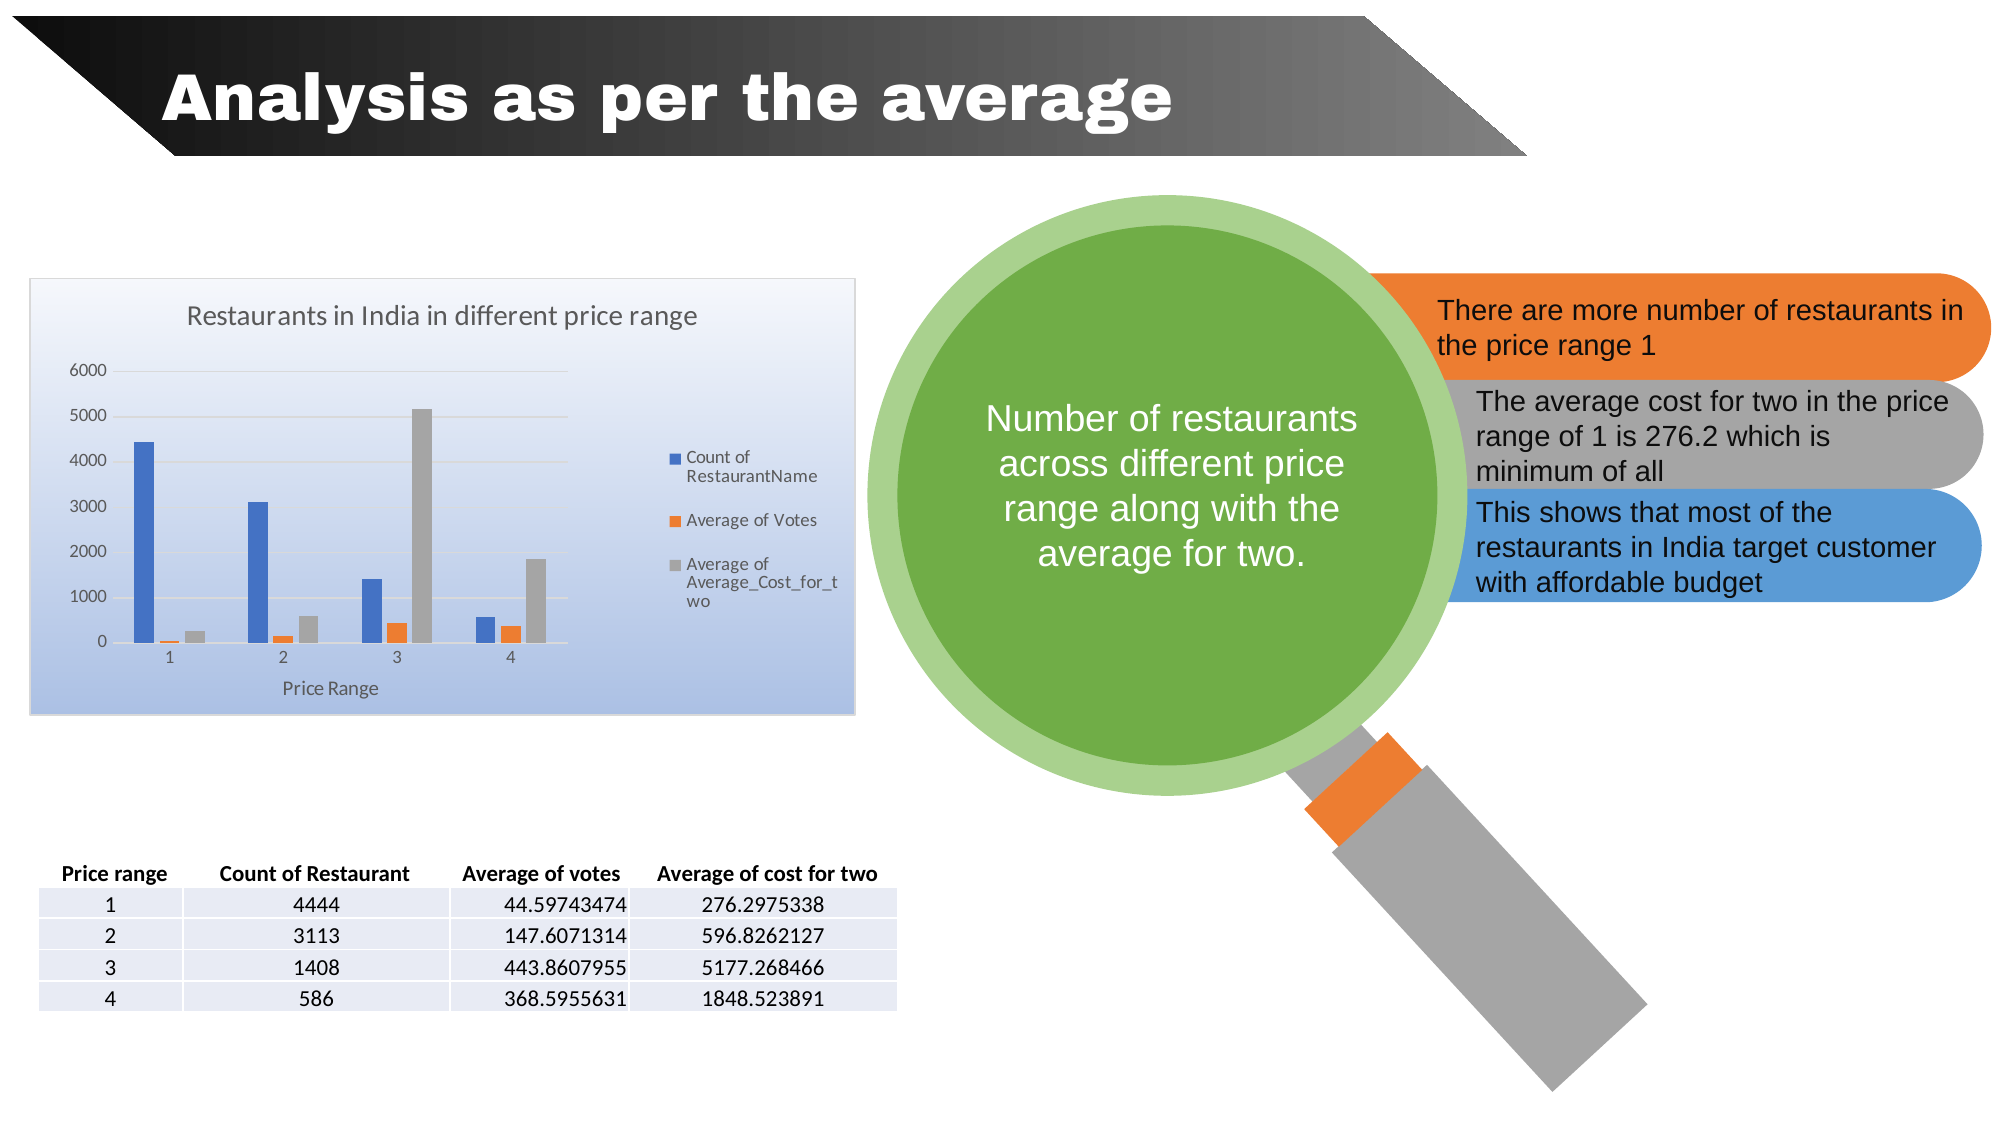

Analysis as per the average price

Number of restaurants across different price range along with the average for two.

### Chart: Restaurants in India in different price range

| Category | Count of RestaurantName | Average of Votes | Average of Average_Cost_for_two |
|---|---|---|---|
| 1 | 4444.0 | 44.597434743474345 | 276.2975337533751 |
| 2 | 3113.0 | 147.60713138451655 | 596.8262126566013 |
| 3 | 1408.0 | 443.86079545454544 | 5177.268465909091 |
| 4 | 586.0 | 368.59556313993176 | 1848.523890784983 |
There are more number of restaurants in the price range 1
The average cost for two in the price range of 1 is 276.2 which is minimum of all
This shows that most of the
restaurants in India target customer
with affordable budget

Price range          Count of Restaurant          Average of votes       Average of cost for two
| 1 | 4444 | 44.59743474 | 276.2975338 |
| --- | --- | --- | --- |
| 2 | 3113 | 147.6071314 | 596.8262127 |
| 3 | 1408 | 443.8607955 | 5177.268466 |
| 4 | 586 | 368.5955631 | 1848.523891 |